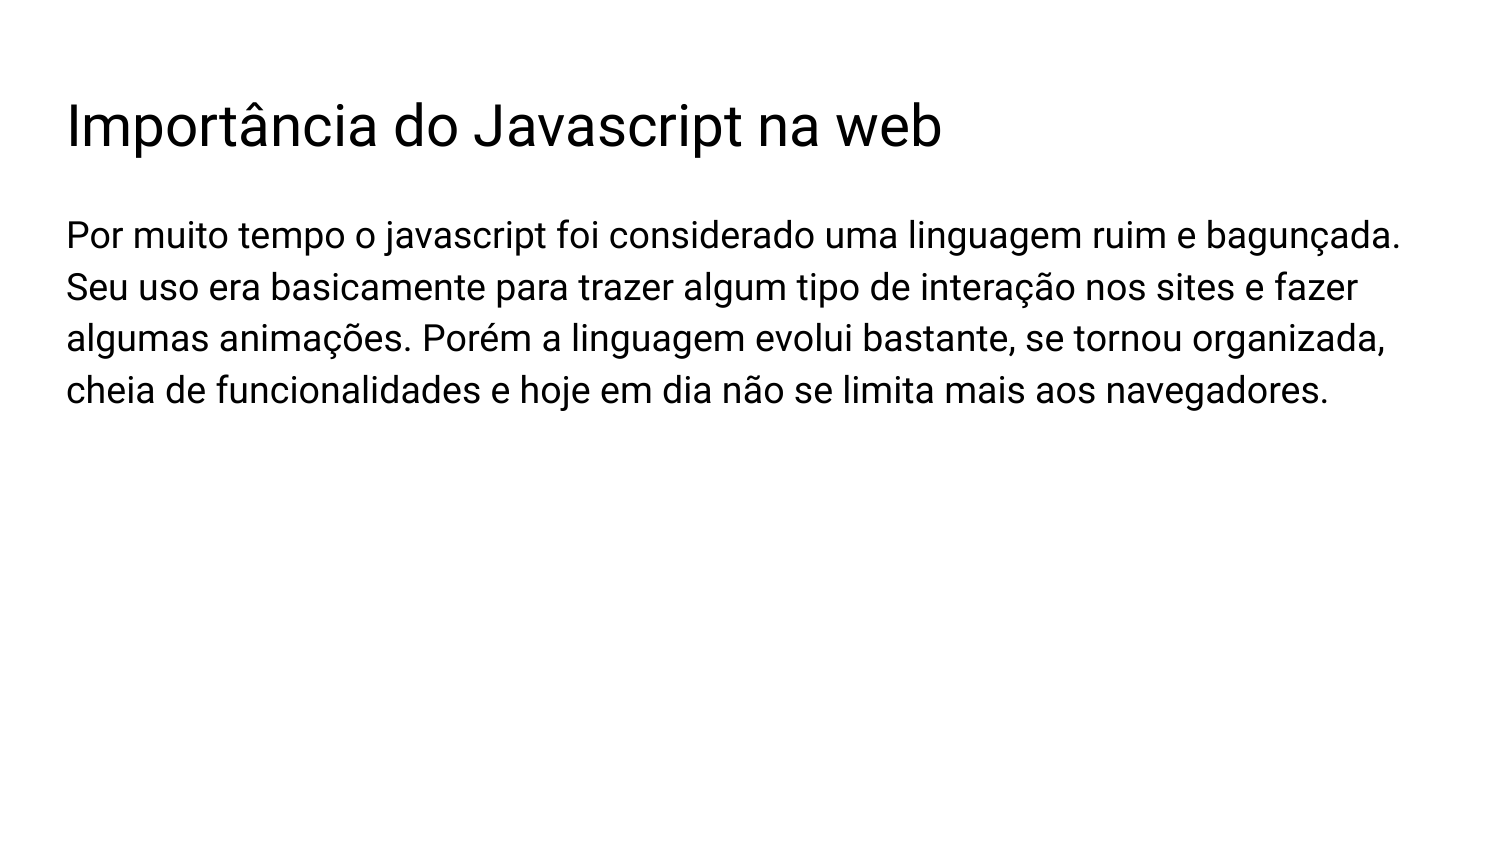

# Importância do Javascript na web

Por muito tempo o javascript foi considerado uma linguagem ruim e bagunçada. Seu uso era basicamente para trazer algum tipo de interação nos sites e fazer algumas animações. Porém a linguagem evolui bastante, se tornou organizada, cheia de funcionalidades e hoje em dia não se limita mais aos navegadores.